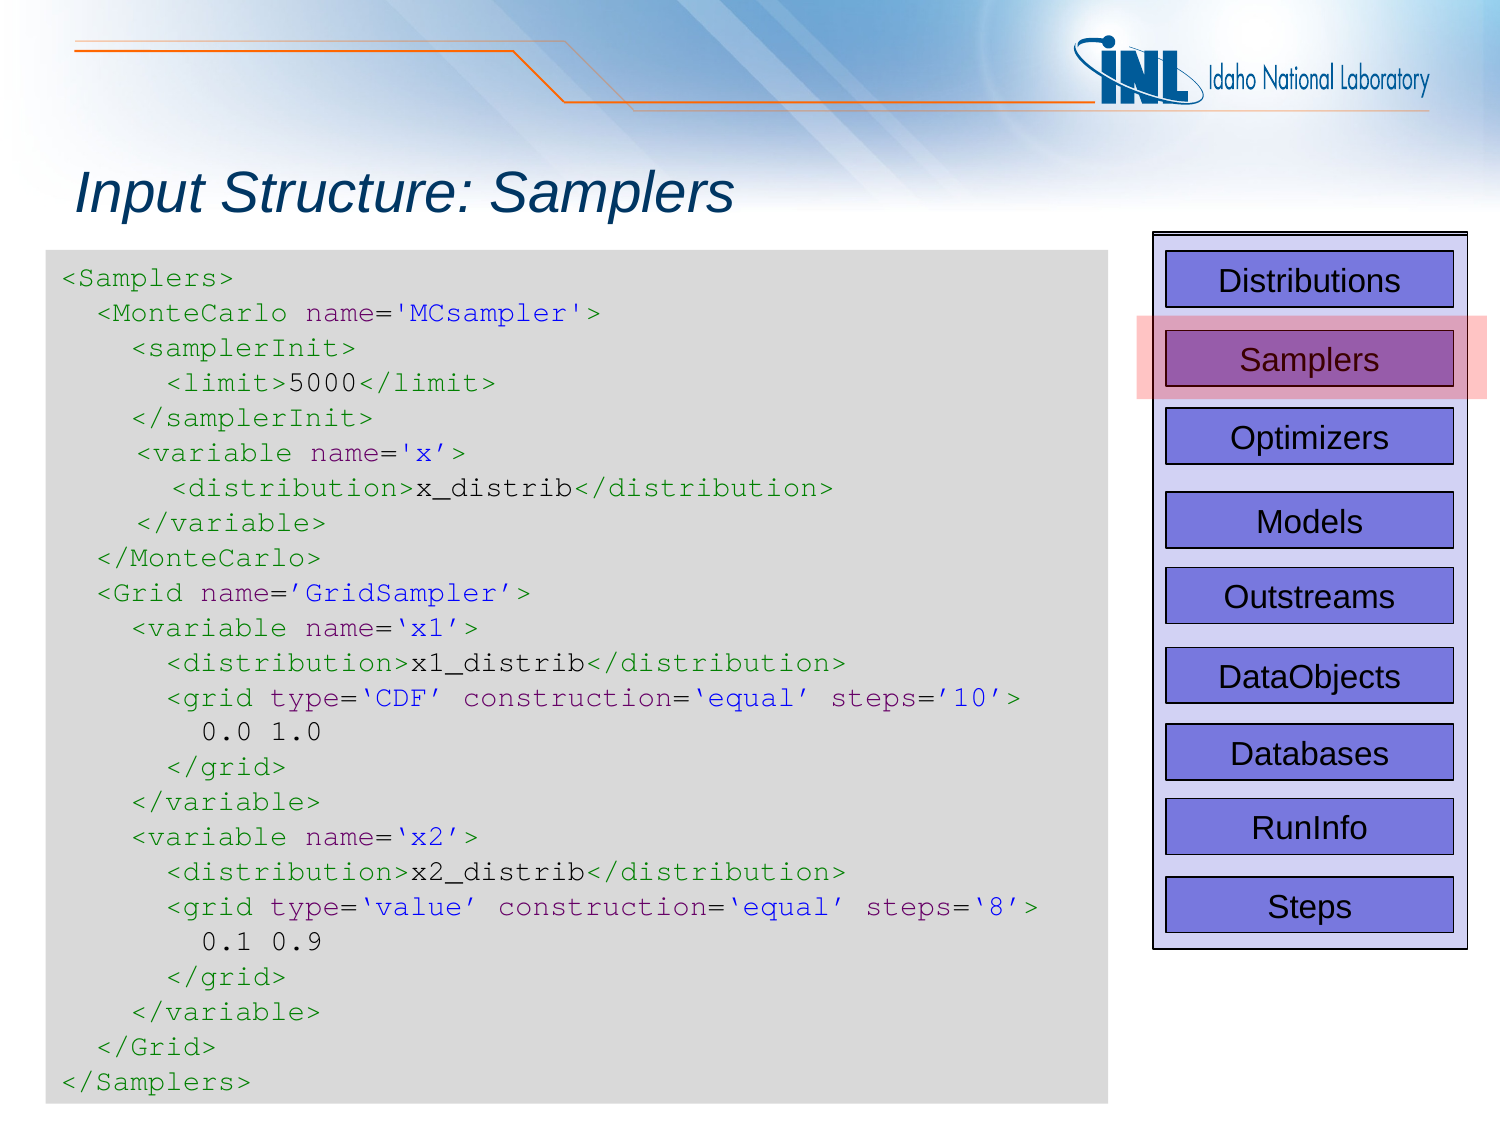

# Input Structure: Samplers

<Samplers>
  <MonteCarlo name='MCsampler'>
    <samplerInit>
      <limit>5000</limit>
    </samplerInit>
<variable name='x’>
  <distribution>x_distrib</distribution>
</variable>
  </MonteCarlo>
  <Grid name=’GridSampler’>
    <variable name=‘x1’>
      <distribution>x1_distrib</distribution>
      <grid type=‘CDF’ construction=‘equal’ steps=’10’>
        0.0 1.0
      </grid>
    </variable>
    <variable name=‘x2’>
      <distribution>x2_distrib</distribution>
      <grid type=‘value’ construction=‘equal’ steps=‘8’>
        0.1 0.9
      </grid>
    </variable>
  </Grid>
</Samplers>
Distributions
Distributions

Samplers
Samplers
Optimizers
Models
DataObjects
Models
Outstreams
Databases
RunInfo
DataObjects
Steps
Databases
RunInfo
Steps